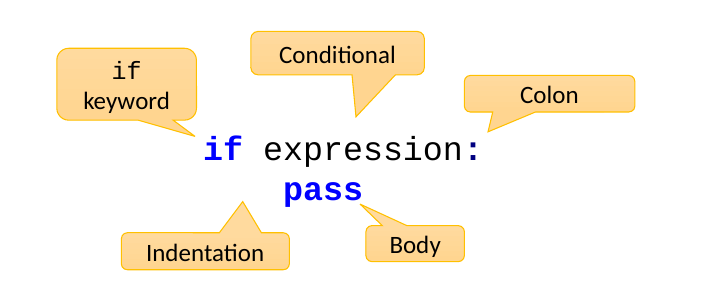

Conditional
if
keyword
Colon
if expression:
    pass
Body
Indentation